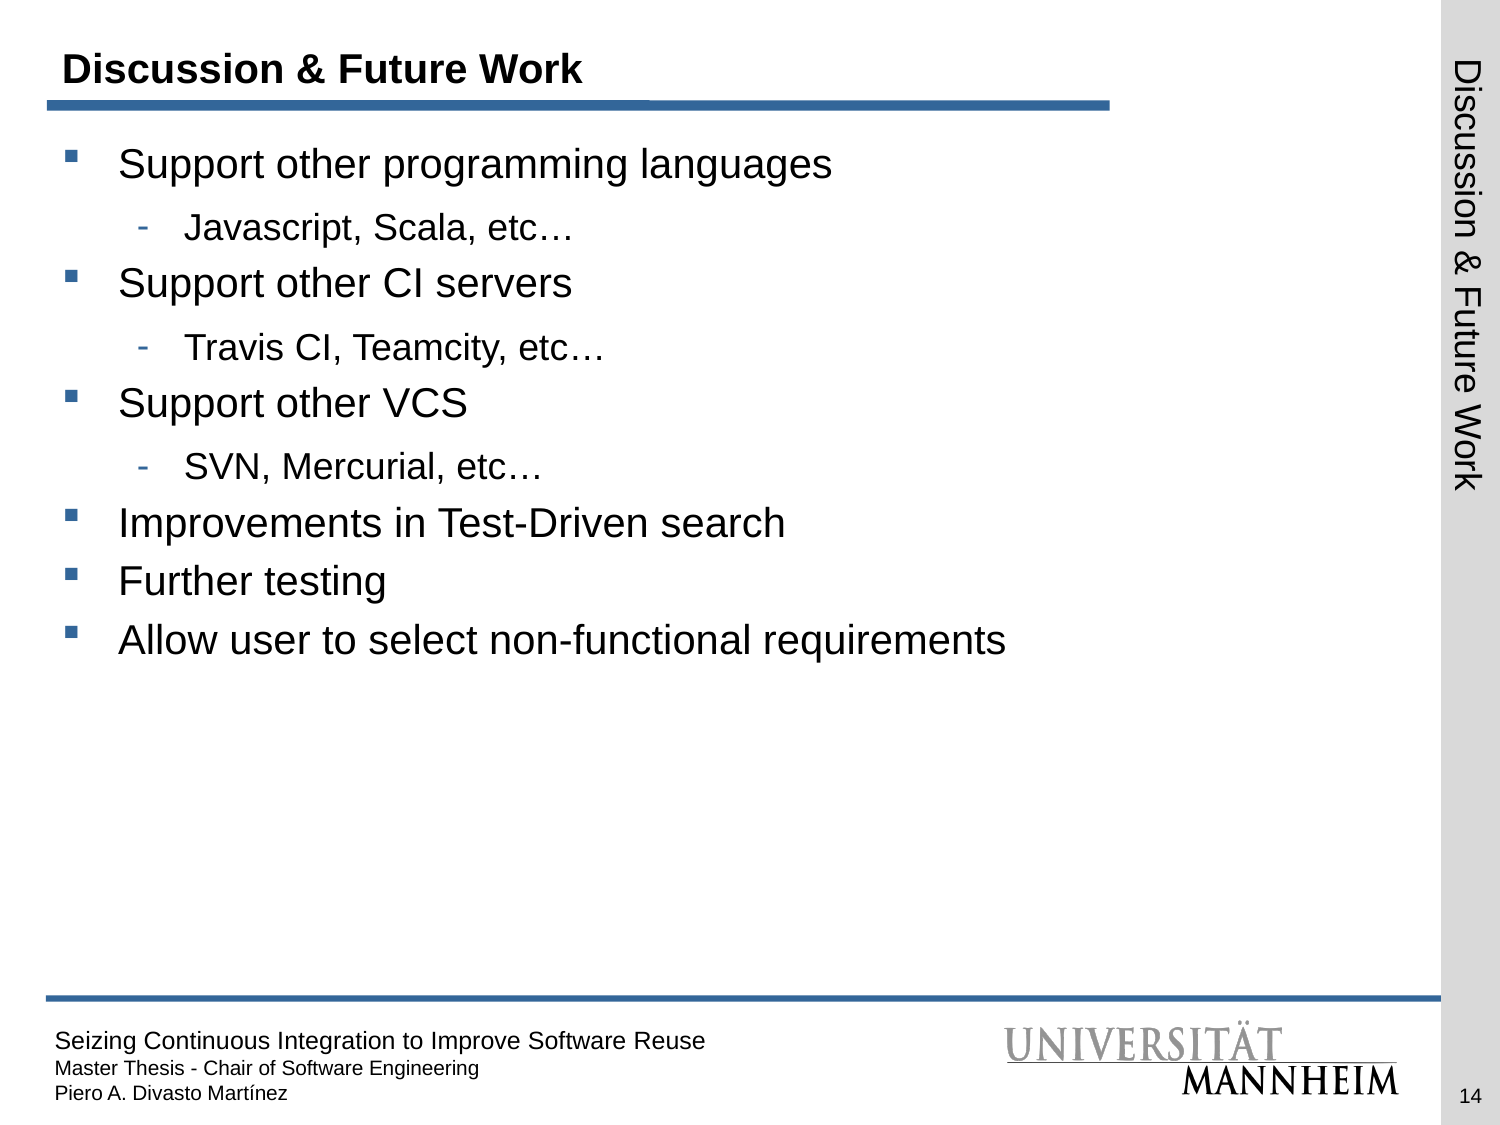

# Discussion & Future Work
Support other programming languages
Javascript, Scala, etc…
Support other CI servers
Travis CI, Teamcity, etc…
Support other VCS
SVN, Mercurial, etc…
Improvements in Test-Driven search
Further testing
Allow user to select non-functional requirements
Discussion & Future Work
14